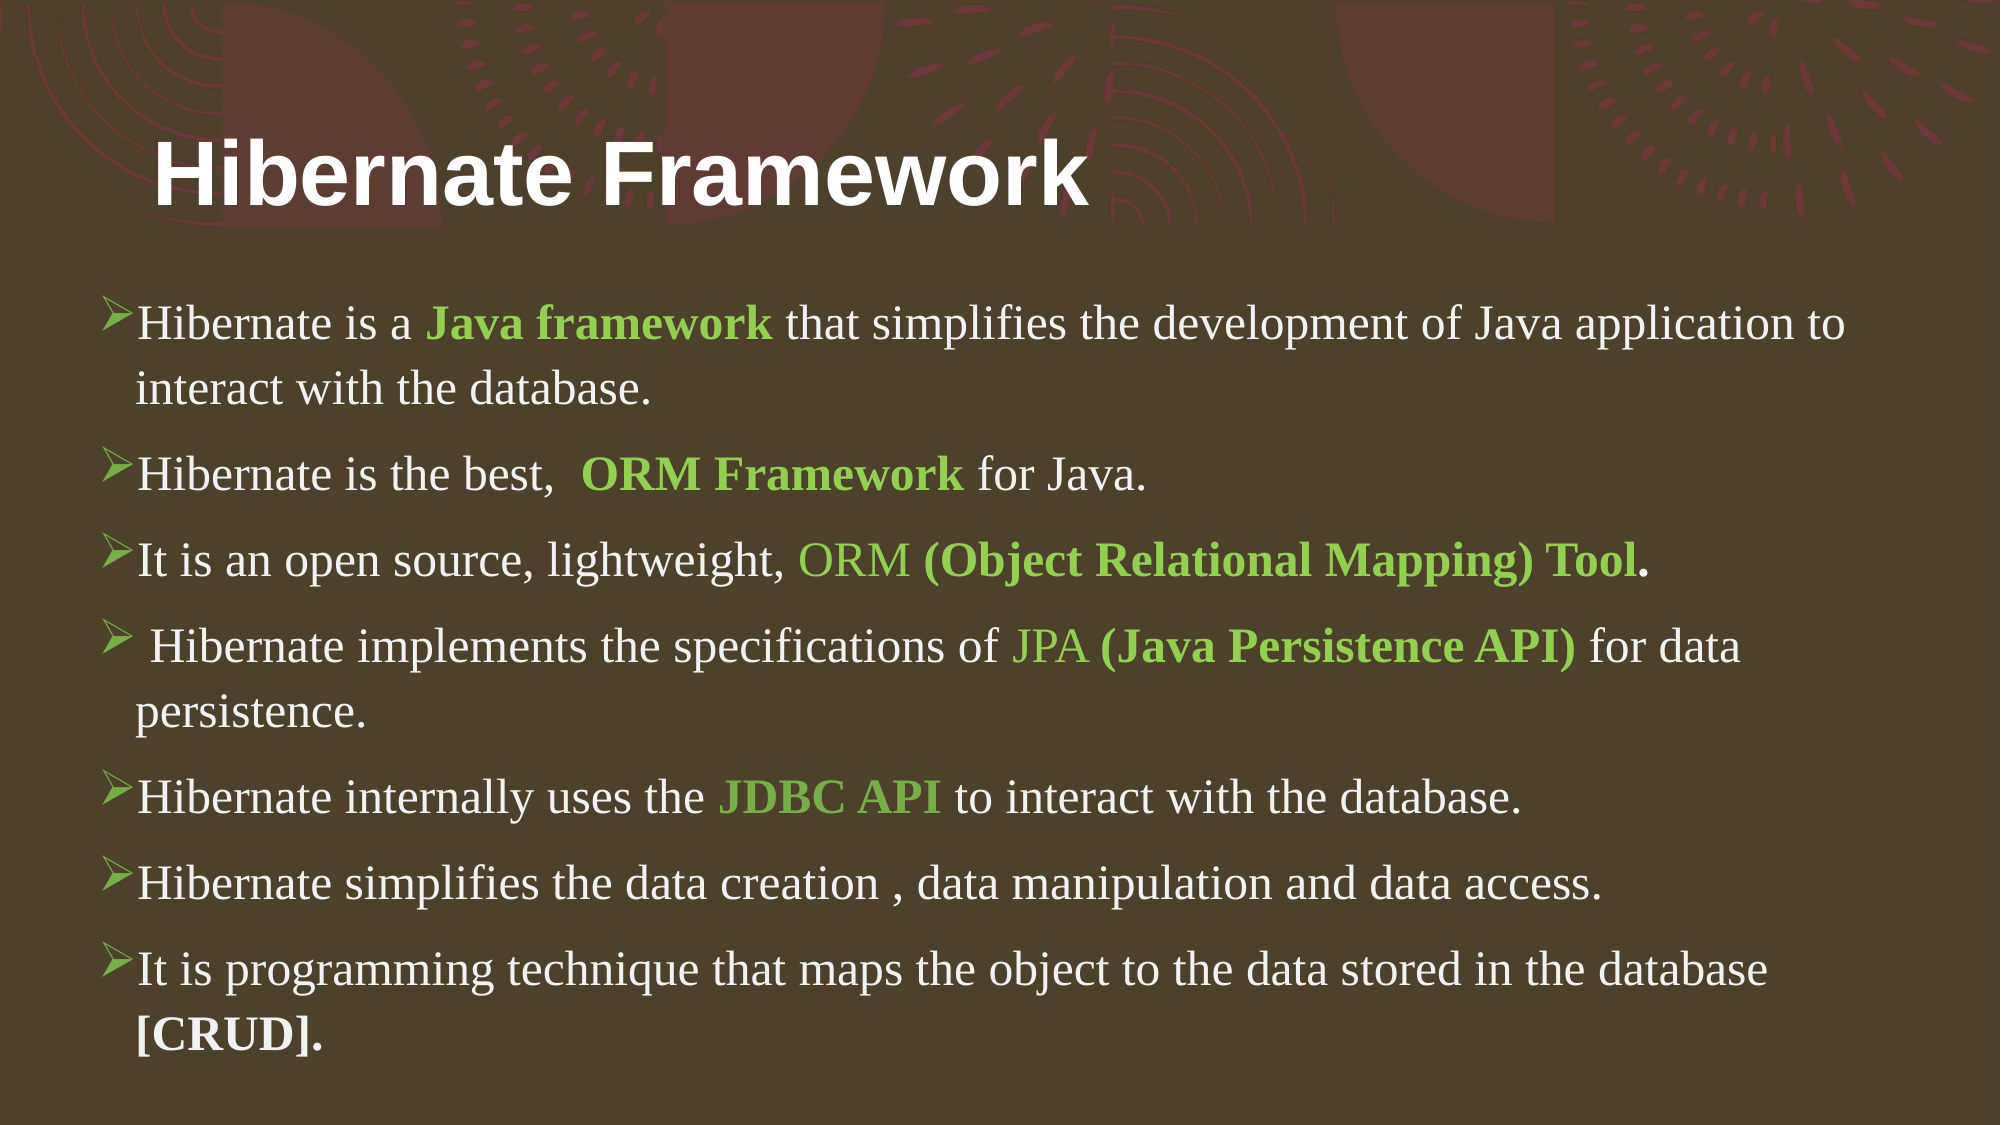

# Hibernate Framework
Hibernate is a Java framework that simplifies the development of Java application to interact with the database.
Hibernate is the best,  ORM Framework for Java.
It is an open source, lightweight, ORM (Object Relational Mapping) Tool.
 Hibernate implements the specifications of JPA (Java Persistence API) for data persistence.
Hibernate internally uses the JDBC API to interact with the database.
Hibernate simplifies the data creation , data manipulation and data access.
It is programming technique that maps the object to the data stored in the database [CRUD].